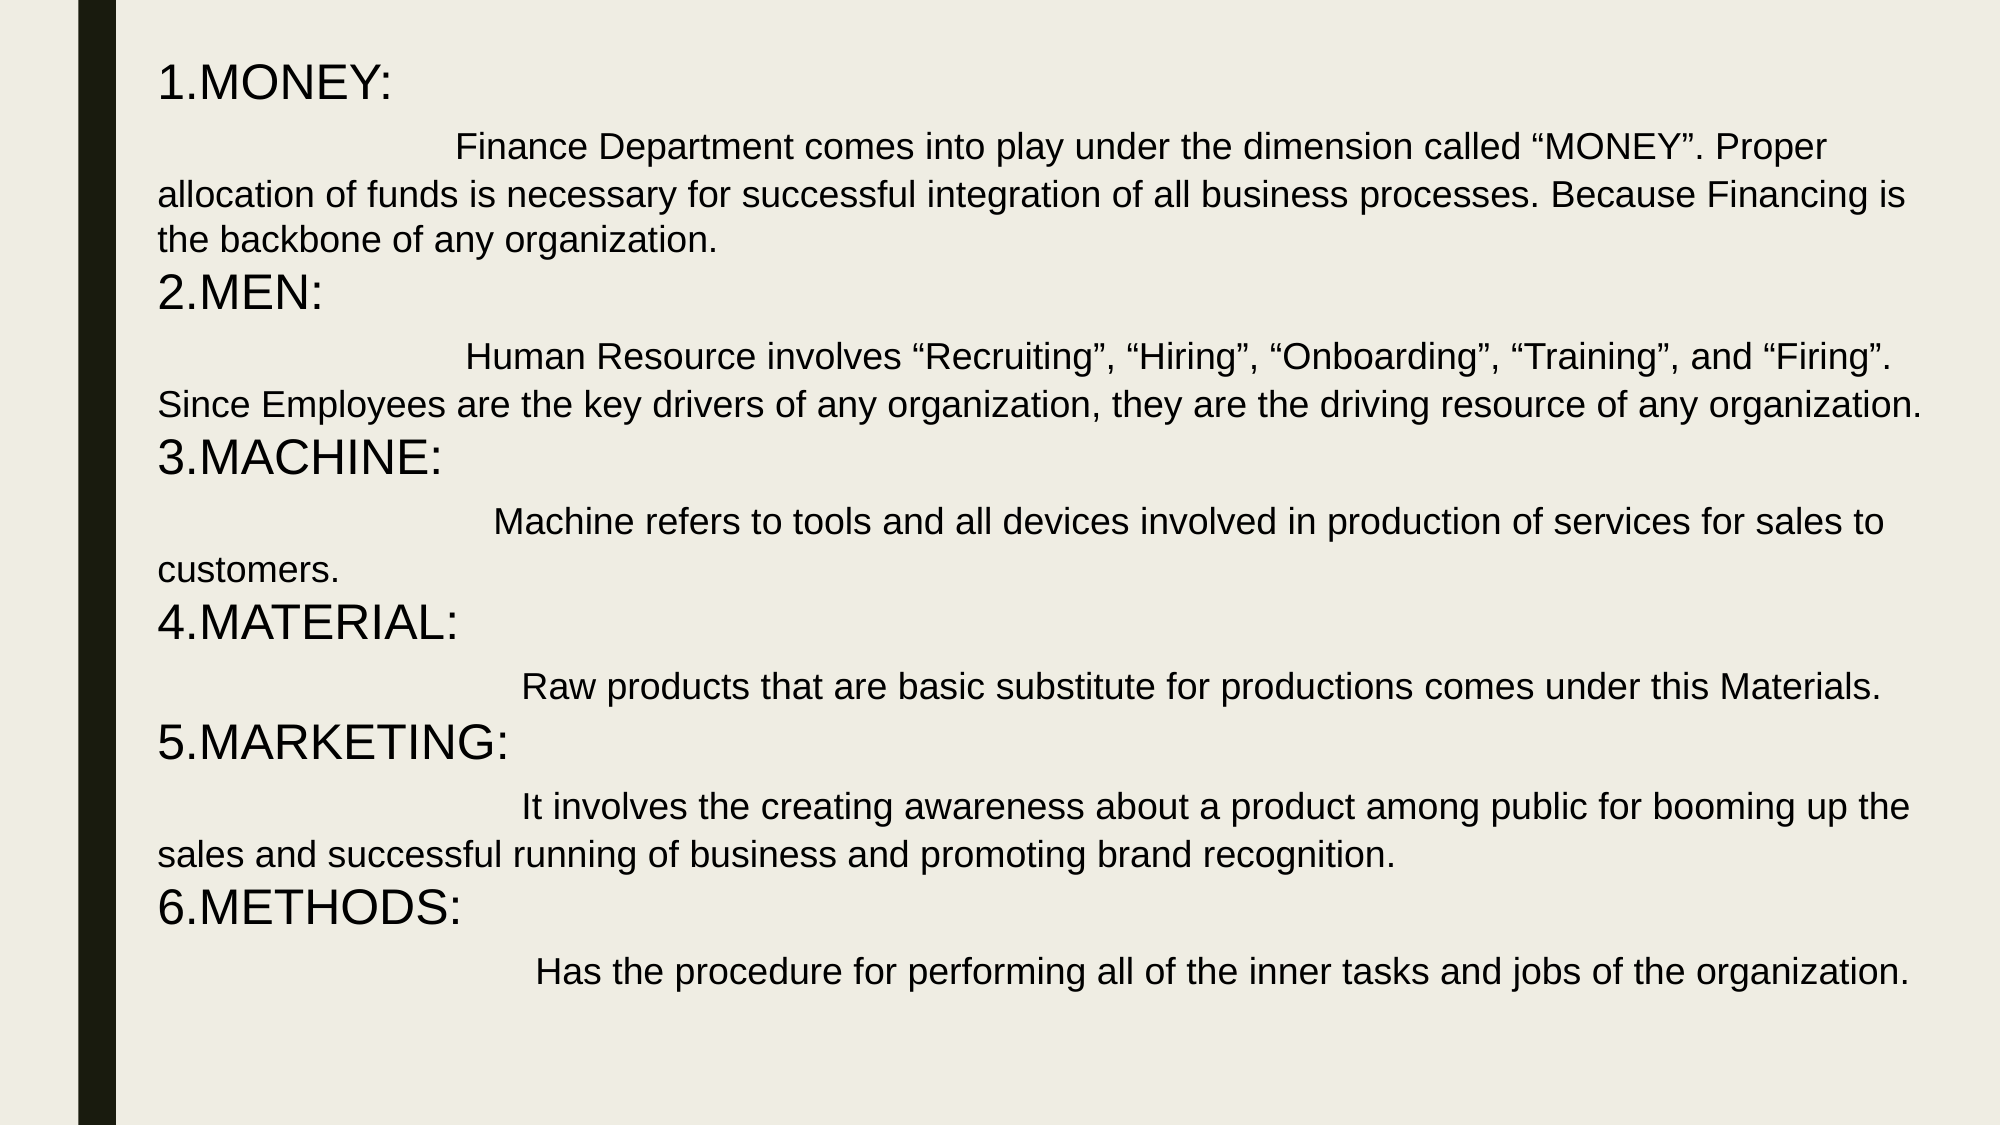

1.MONEY:
                         Finance Department comes into play under the dimension called “MONEY”. Proper allocation of funds is necessary for successful integration of all business processes. Because Financing is the backbone of any organization.
2.MEN:
                      Human Resource involves “Recruiting”, “Hiring”, “Onboarding”, “Training”, and “Firing”. Since Employees are the key drivers of any organization, they are the driving resource of any organization.
3.MACHINE:
                        Machine refers to tools and all devices involved in production of services for sales to customers.
4.MATERIAL:
                          Raw products that are basic substitute for productions comes under this Materials.
5.MARKETING:
                          It involves the creating awareness about a product among public for booming up the sales and successful running of business and promoting brand recognition.
6.METHODS:
                           Has the procedure for performing all of the inner tasks and jobs of the organization.